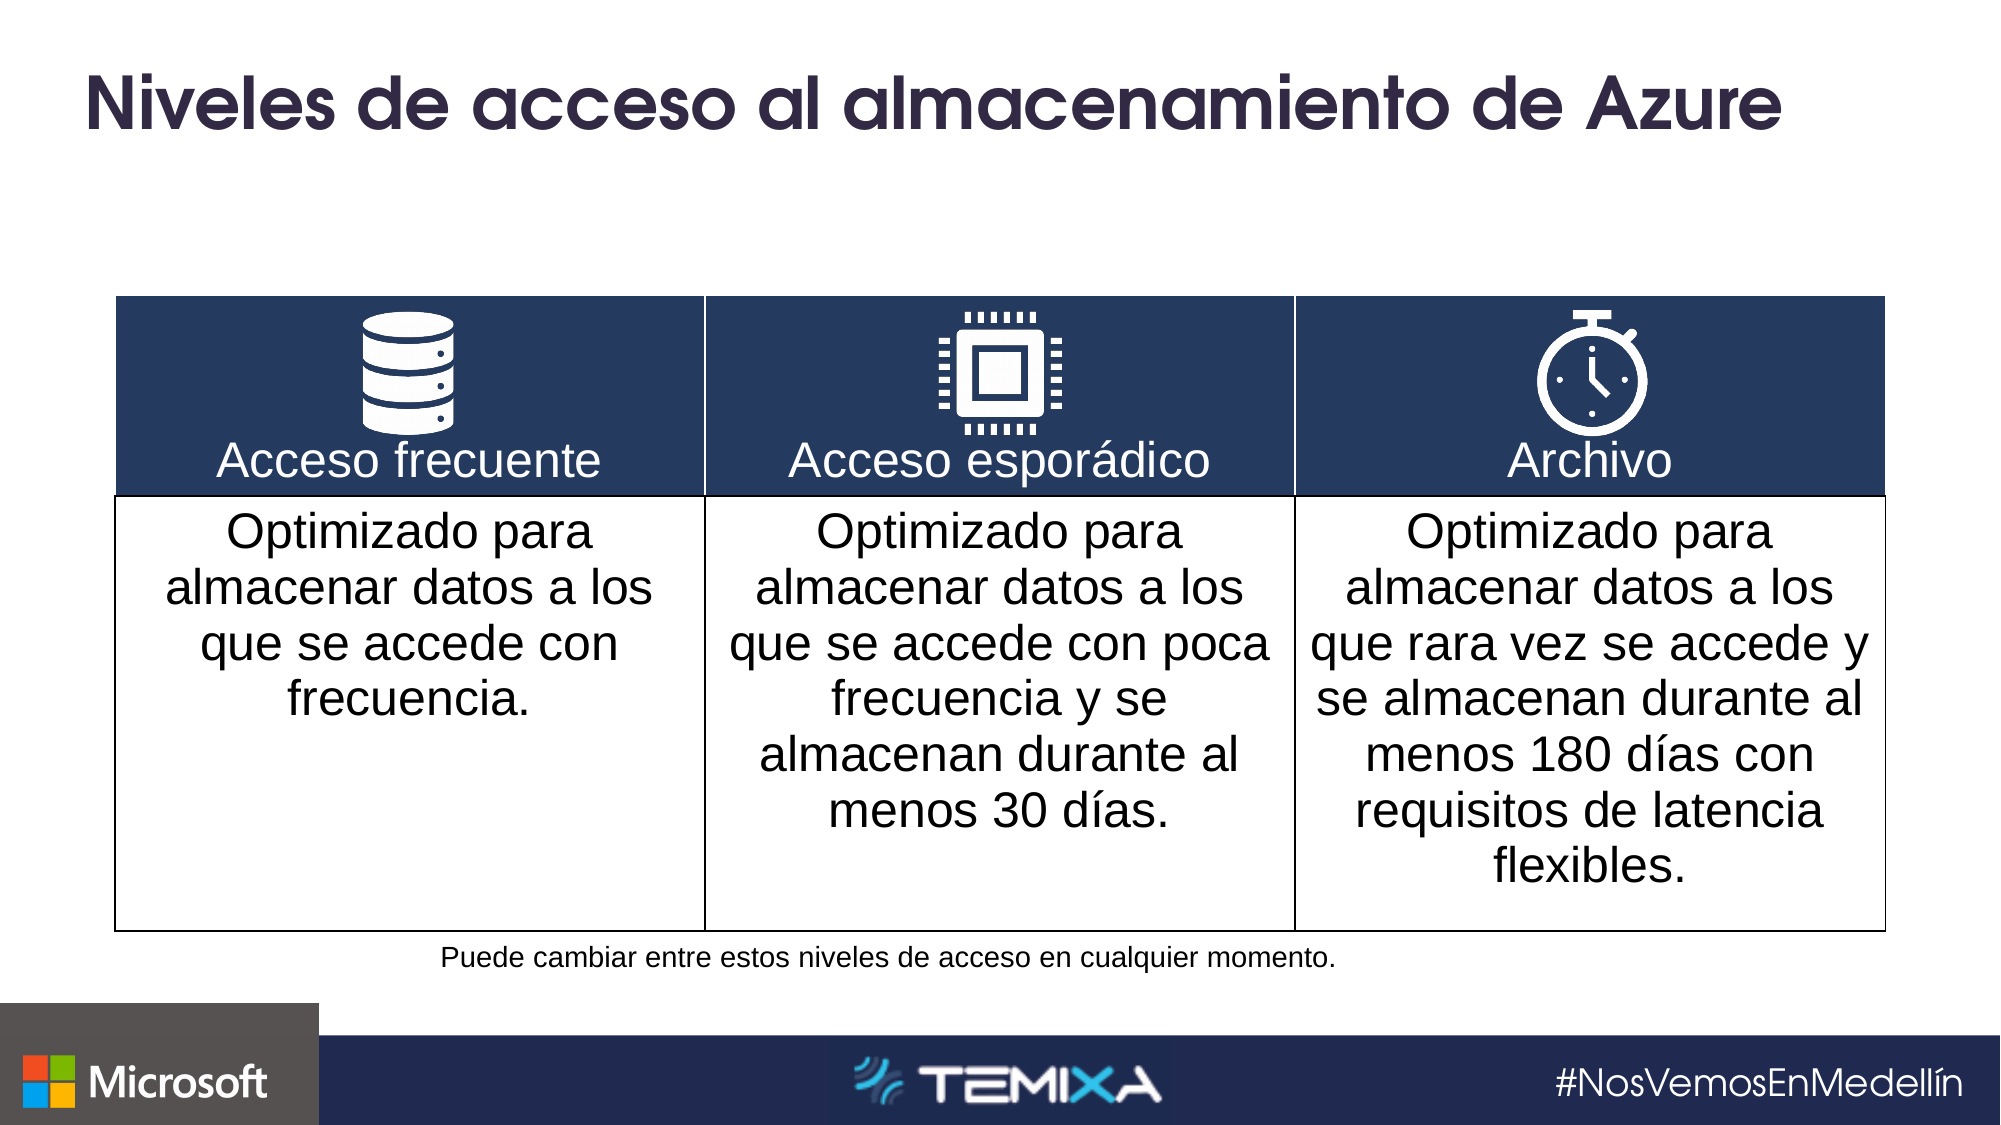

# Niveles de acceso al almacenamiento de Azure
| Acceso frecuente | Acceso esporádico | Archivo |
| --- | --- | --- |
| Optimizado para almacenar datos a los que se accede con frecuencia. | Optimizado para almacenar datos a los que se accede con poca frecuencia y se almacenan durante al menos 30 días. | Optimizado para almacenar datos a los que rara vez se accede y se almacenan durante al menos 180 días con requisitos de latencia flexibles. |

Puede cambiar entre estos niveles de acceso en cualquier momento.